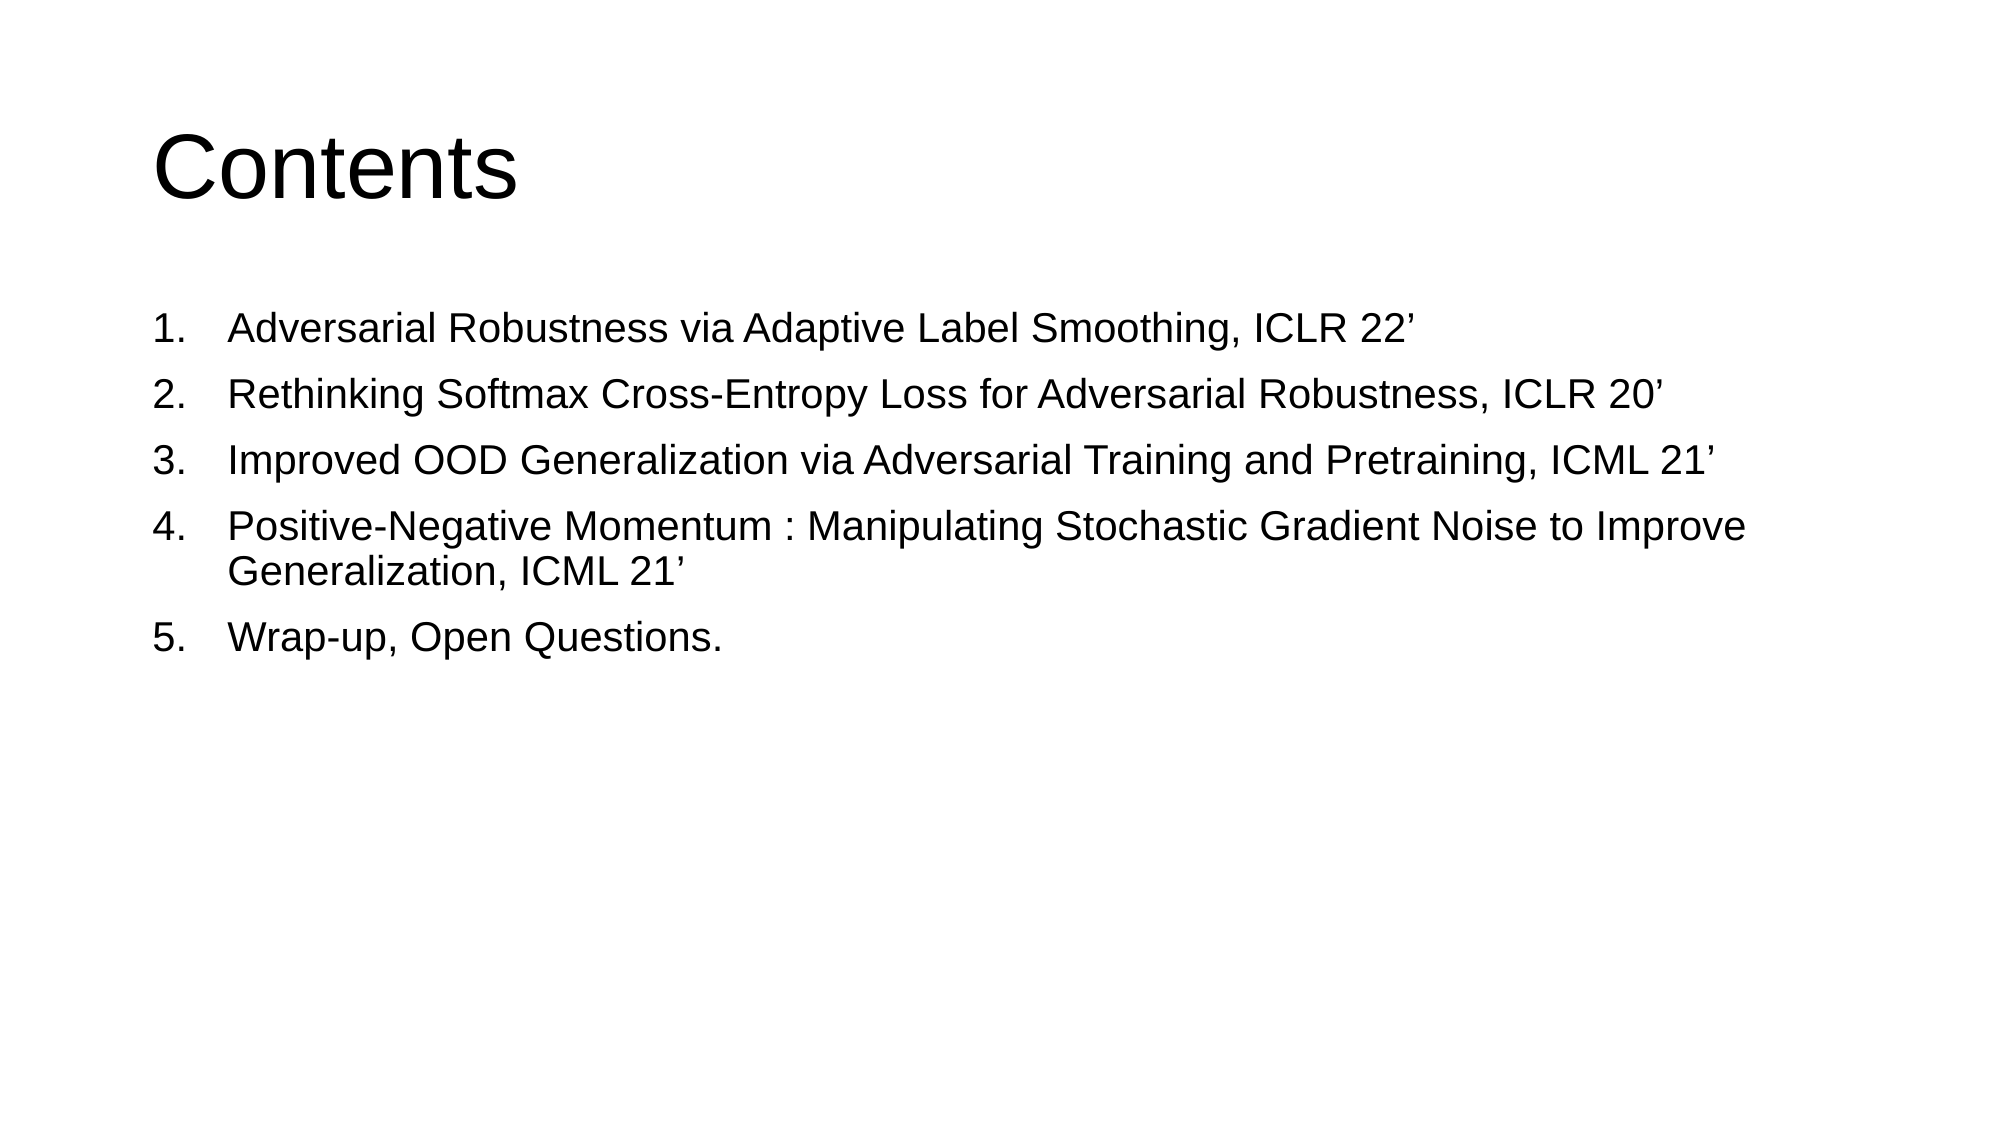

# Contents
Adversarial Robustness via Adaptive Label Smoothing, ICLR 22’
Rethinking Softmax Cross-Entropy Loss for Adversarial Robustness, ICLR 20’
Improved OOD Generalization via Adversarial Training and Pretraining, ICML 21’
Positive-Negative Momentum : Manipulating Stochastic Gradient Noise to Improve Generalization, ICML 21’
Wrap-up, Open Questions.